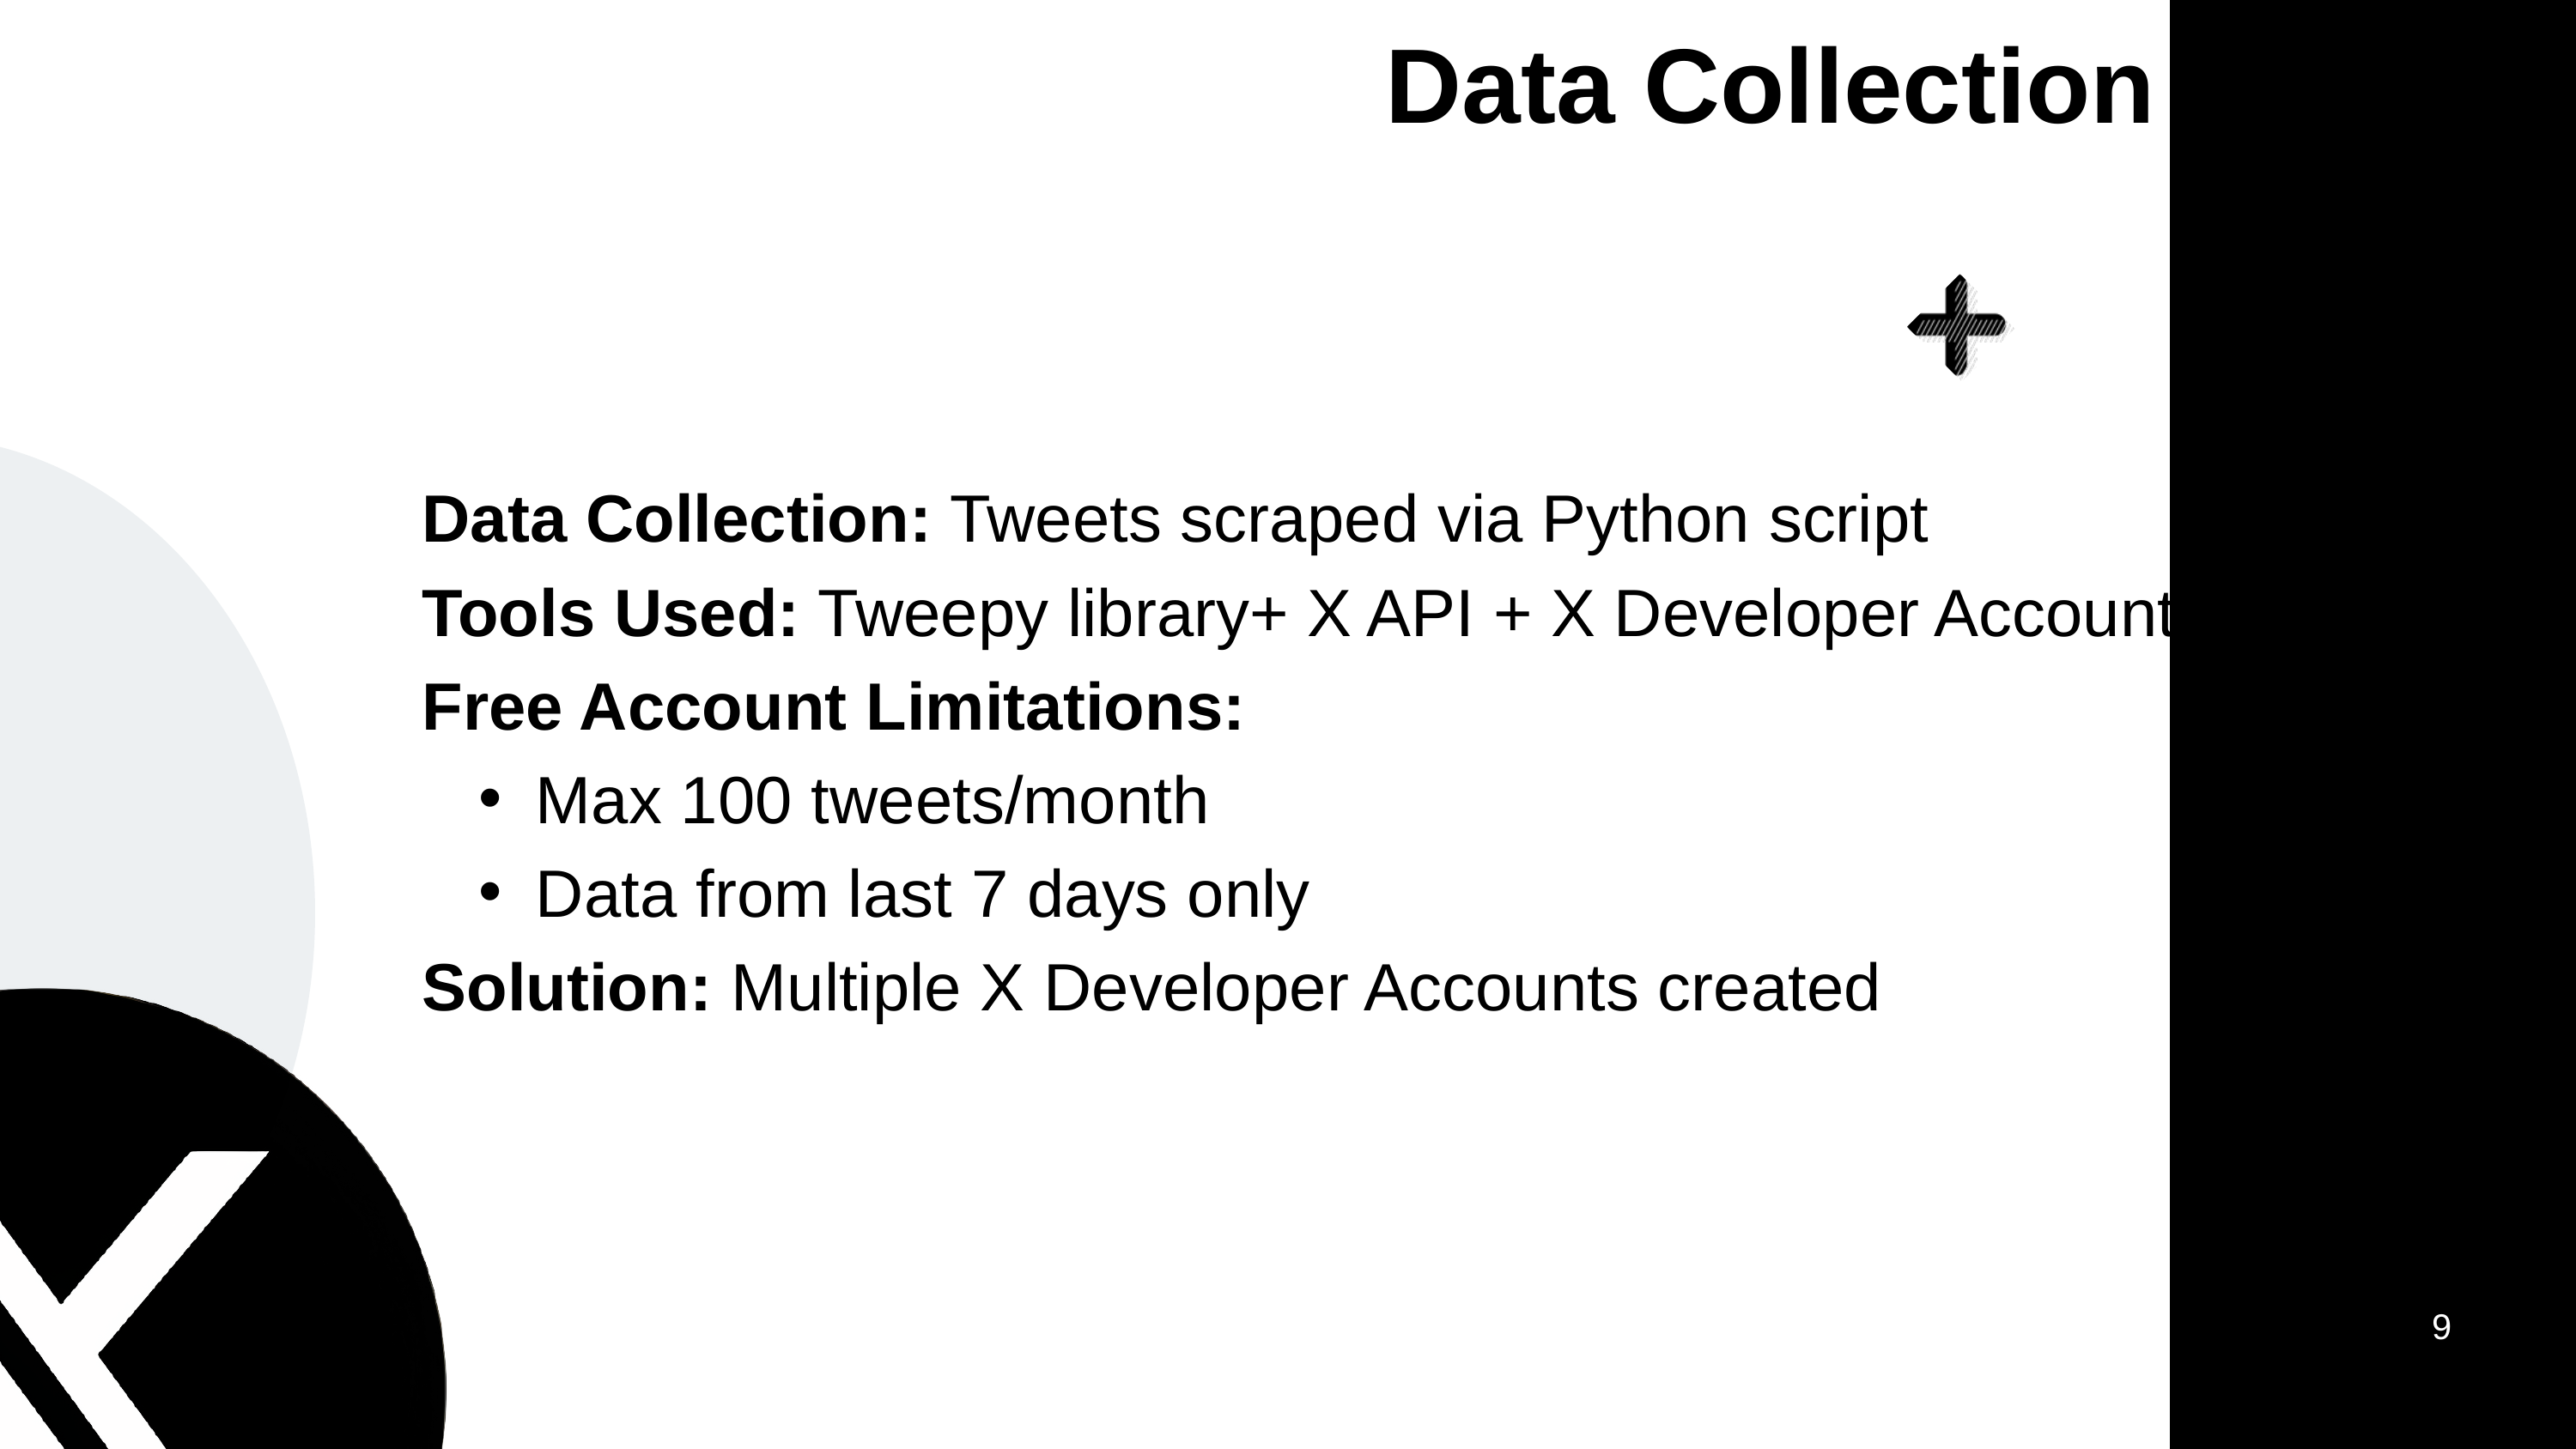

Data Collection

Data Collection: Tweets scraped via Python script
Tools Used: Tweepy library+ X API + X Developer Account
Free Account Limitations:
Max 100 tweets/month
Data from last 7 days only
Solution: Multiple X Developer Accounts created

9